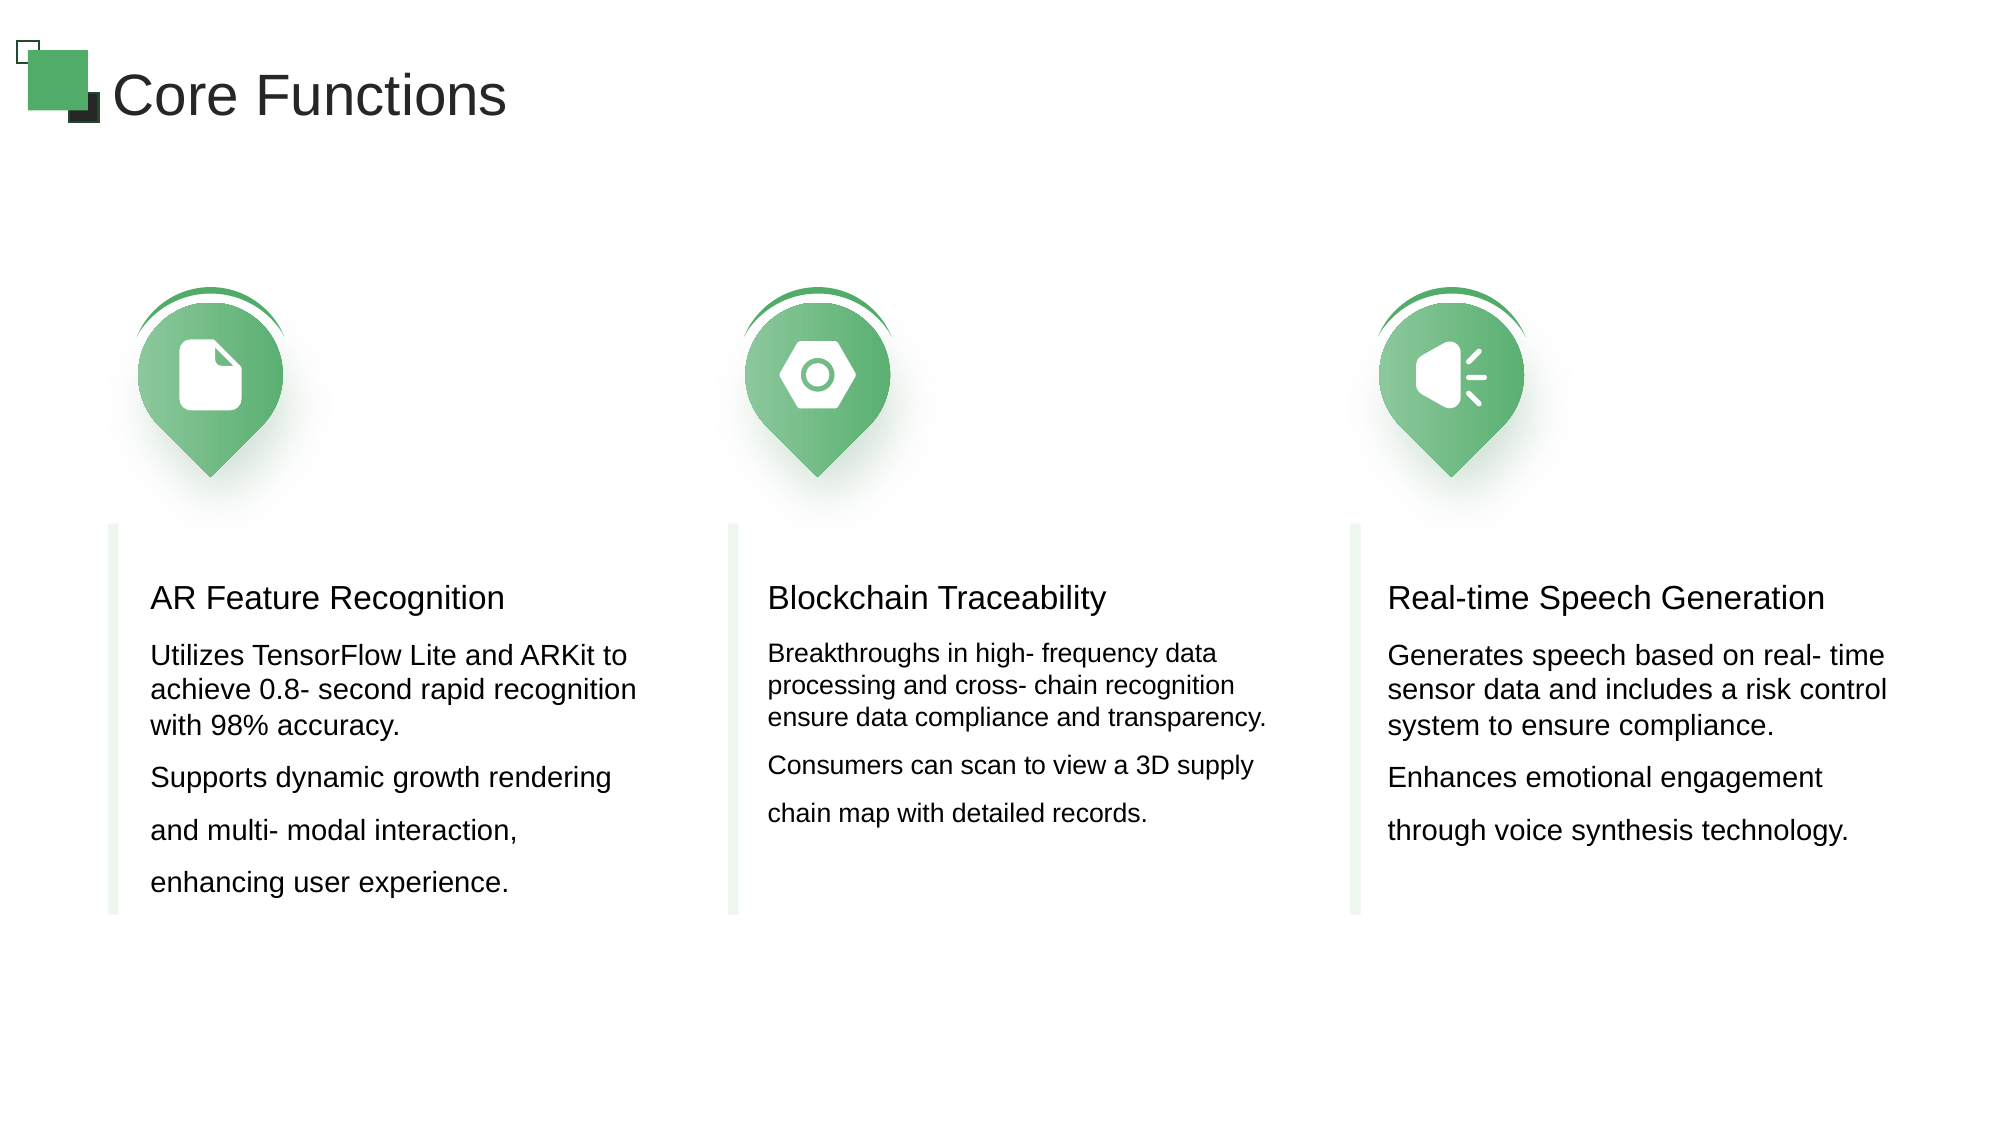

Core Functions

AR Feature Recognition
Blockchain Traceability
Real-time Speech Generation

Utilizes TensorFlow Lite and ARKit to achieve 0.8- second rapid recognition with 98% accuracy.
Supports dynamic growth rendering and multi- modal interaction, enhancing user experience.
Breakthroughs in high- frequency data processing and cross- chain recognition ensure data compliance and transparency.
Consumers can scan to view a 3D supply chain map with detailed records.
Generates speech based on real- time sensor data and includes a risk control system to ensure compliance.
Enhances emotional engagement through voice synthesis technology.